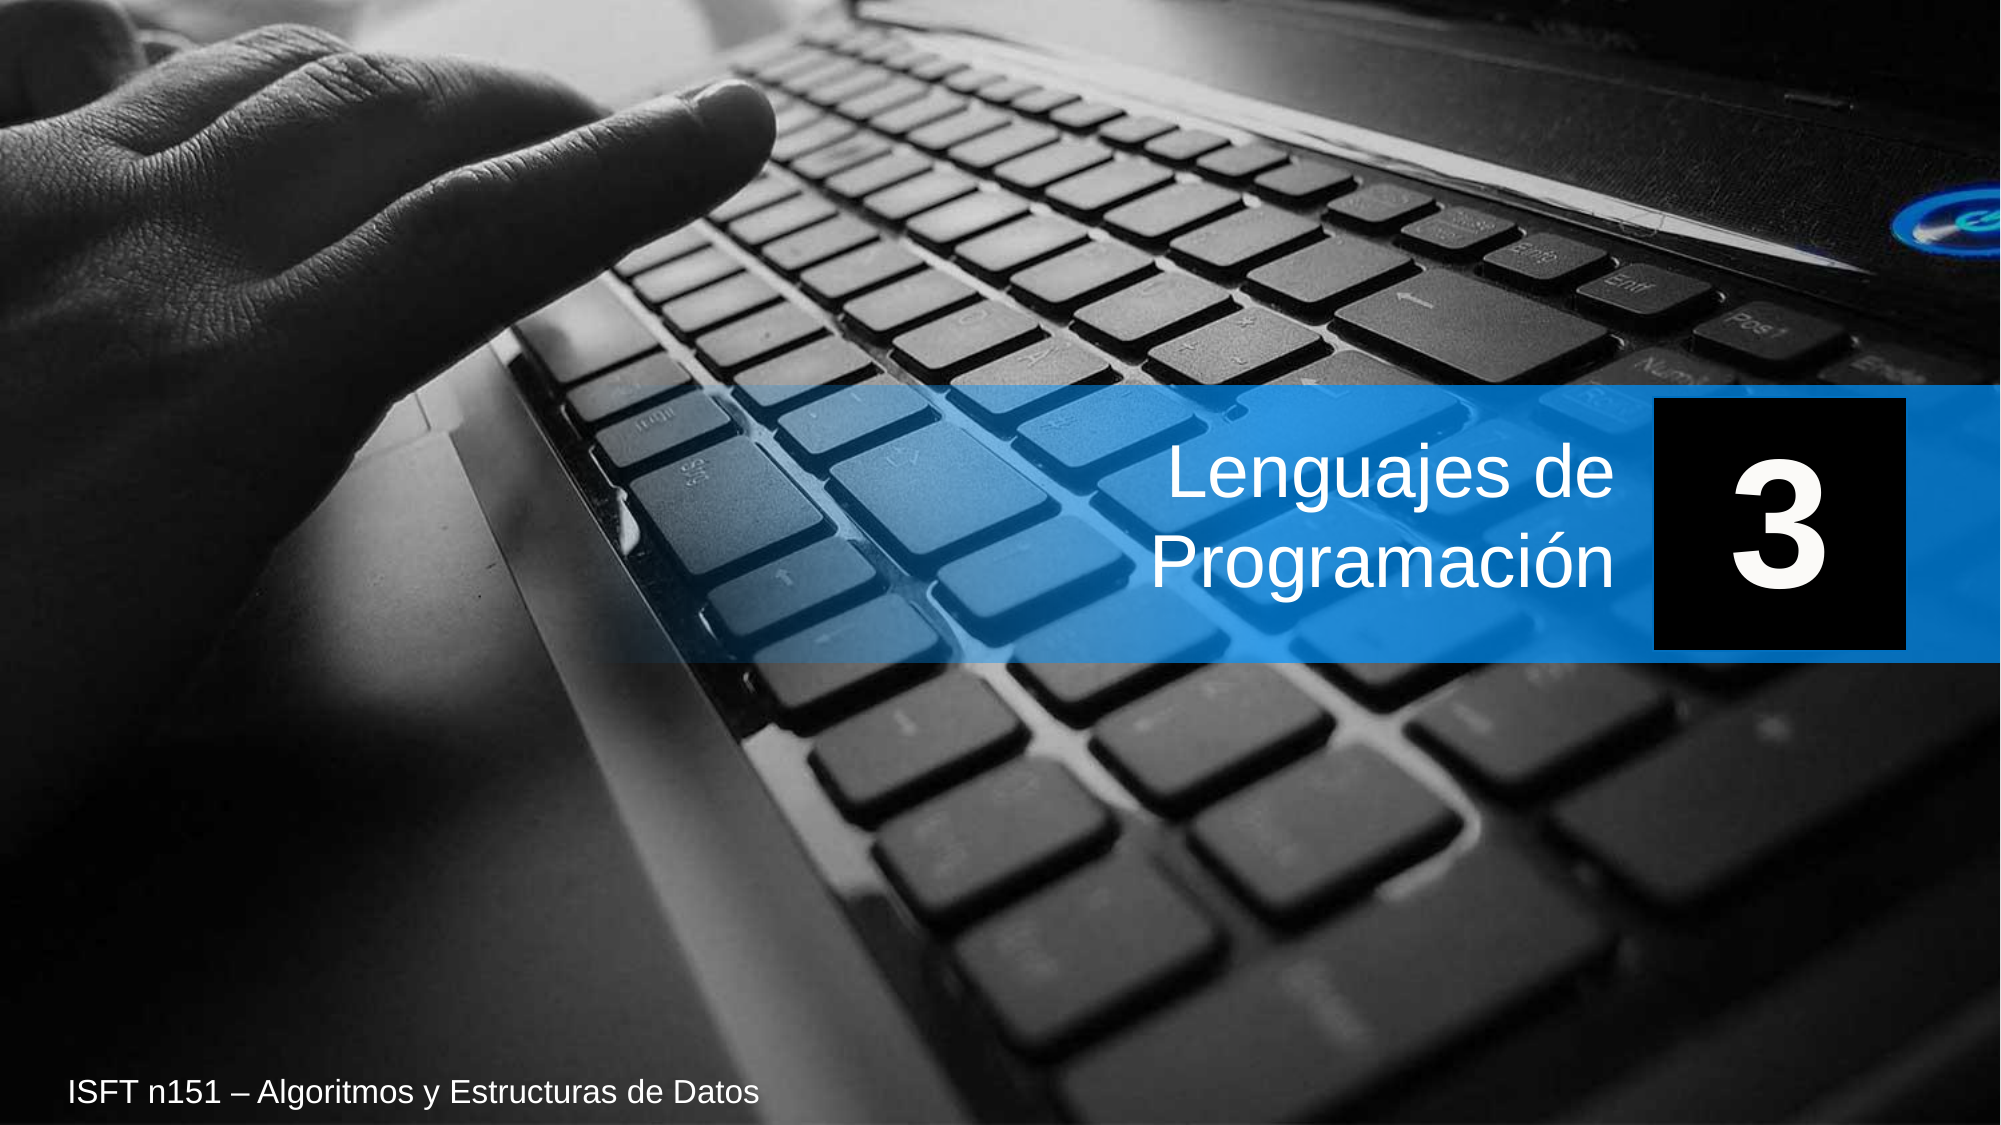

Lenguajes de Programación
3
ISFT n151 – Algoritmos y Estructuras de Datos